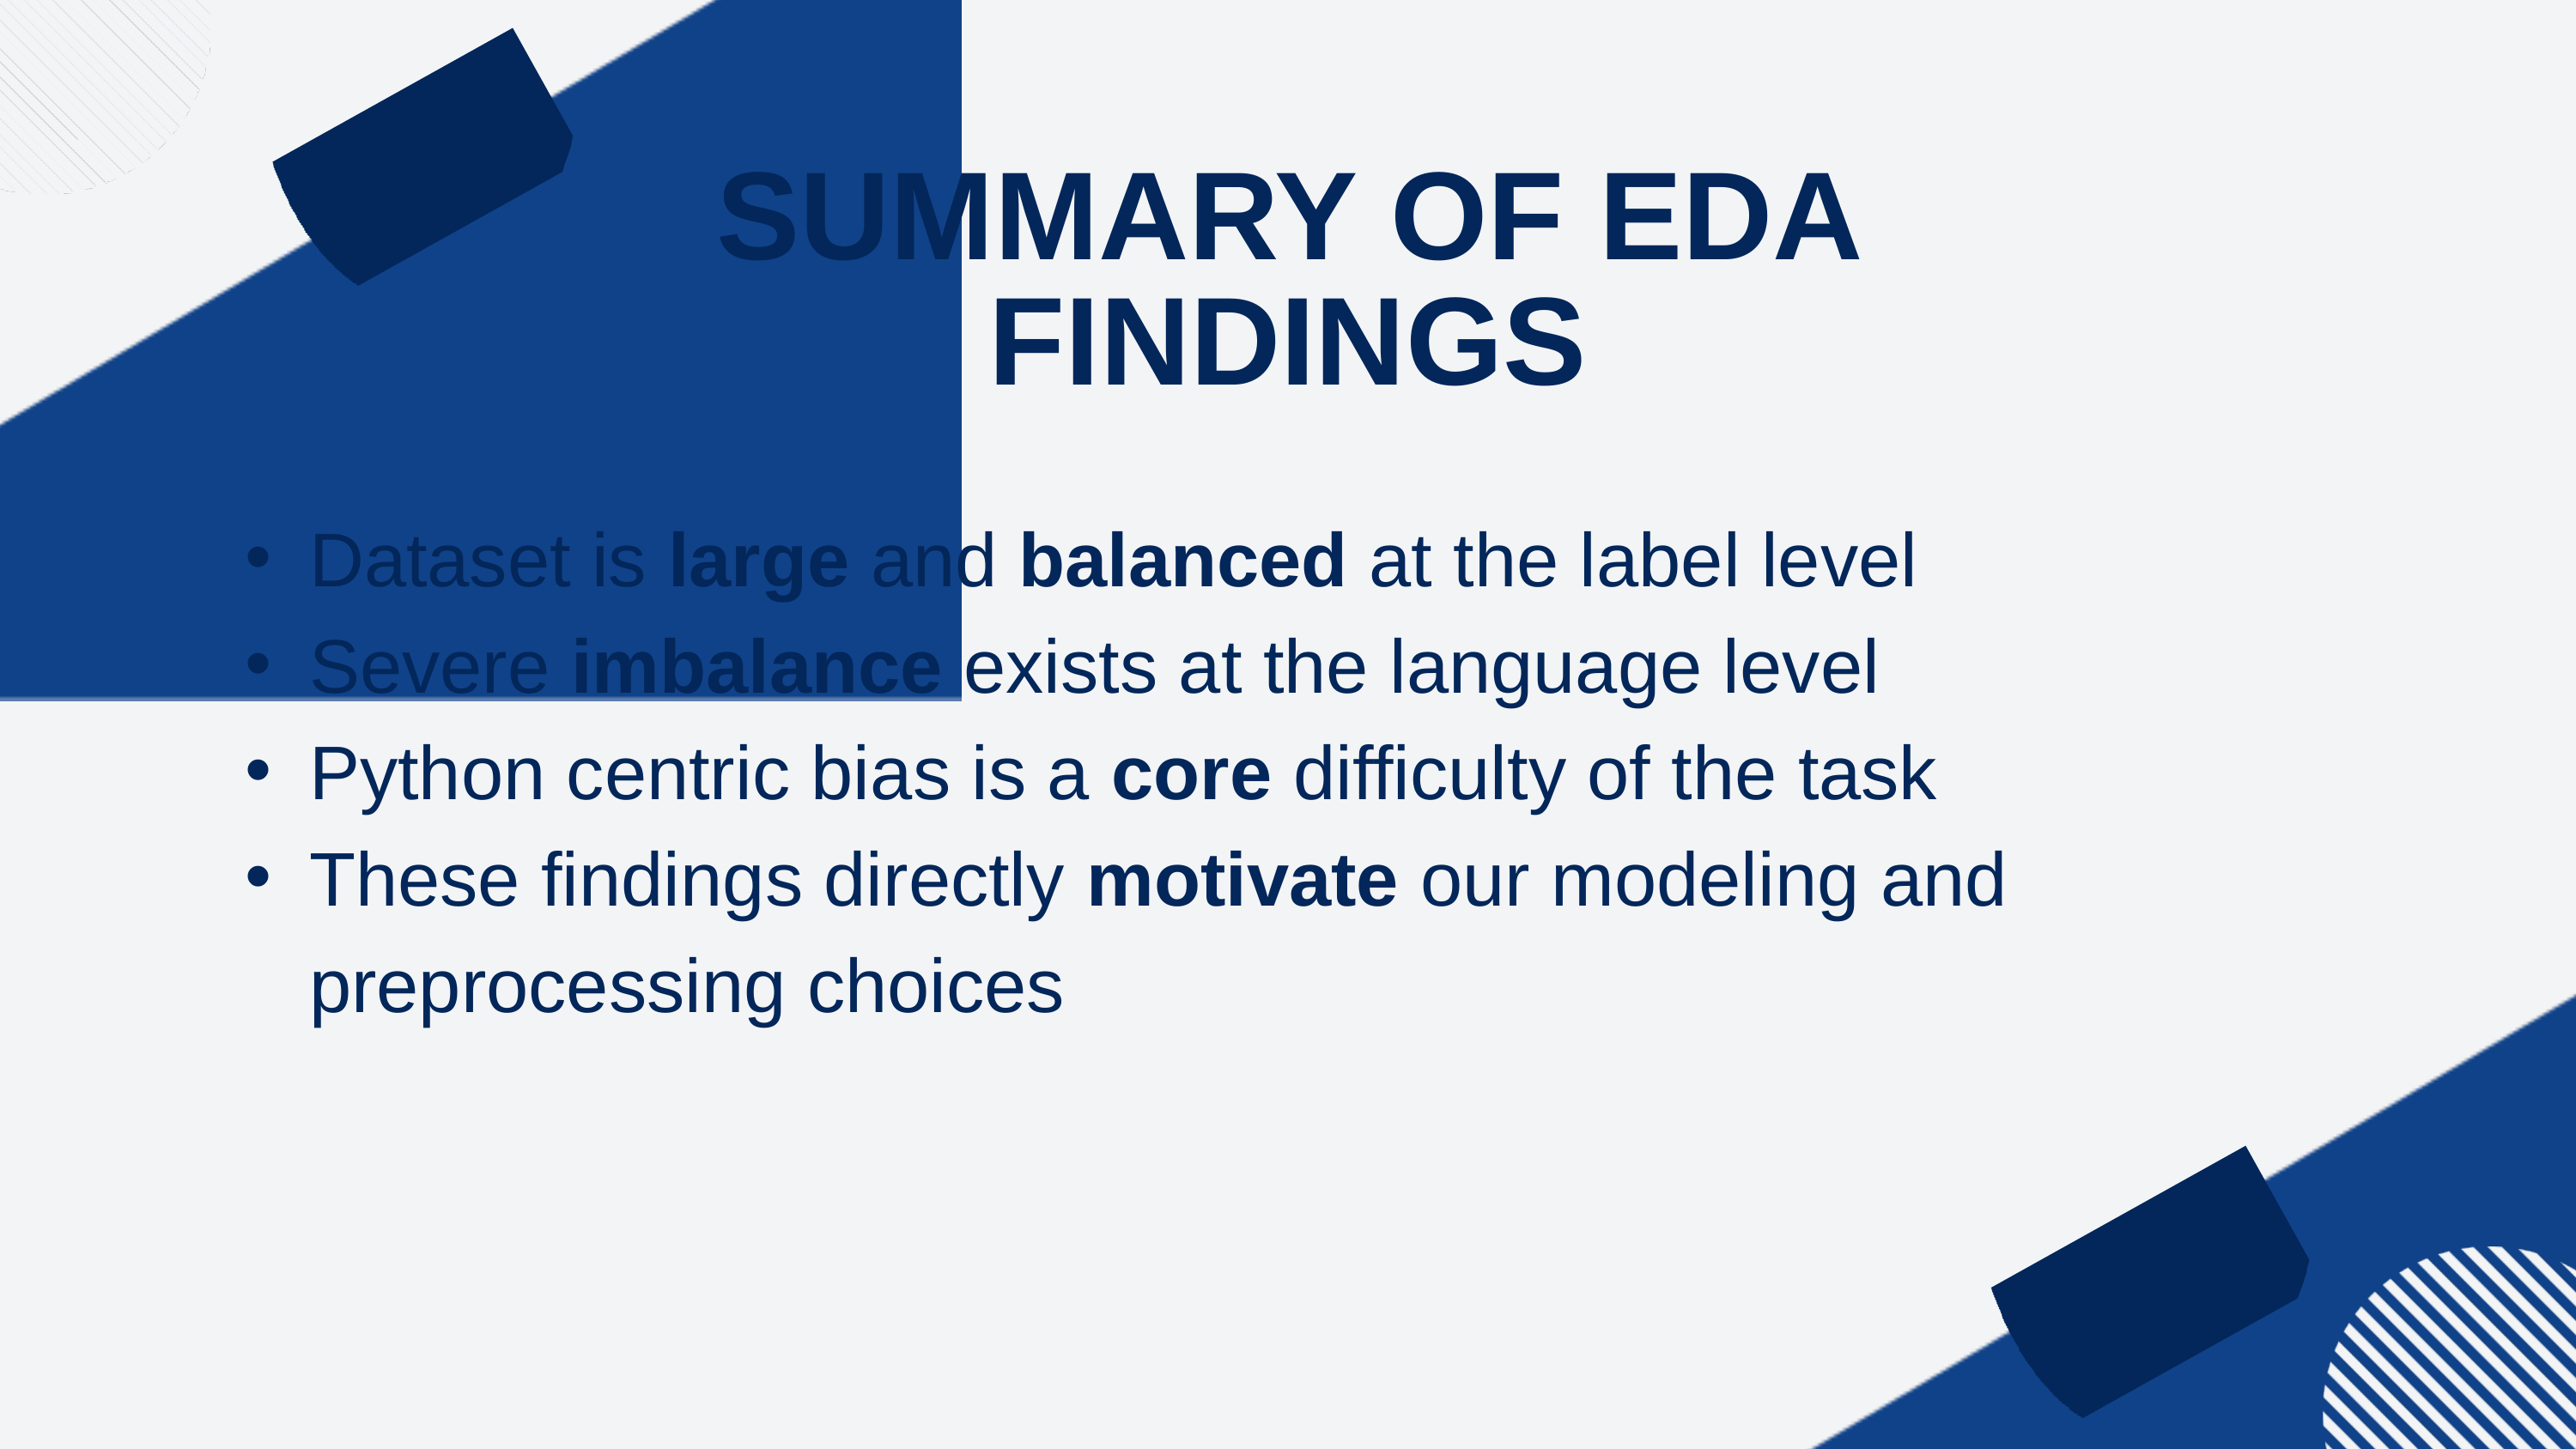

SUMMARY OF EDA FINDINGS
Dataset is large and balanced at the label level
Severe imbalance exists at the language level
Python centric bias is a core difficulty of the task
These findings directly motivate our modeling and preprocessing choices